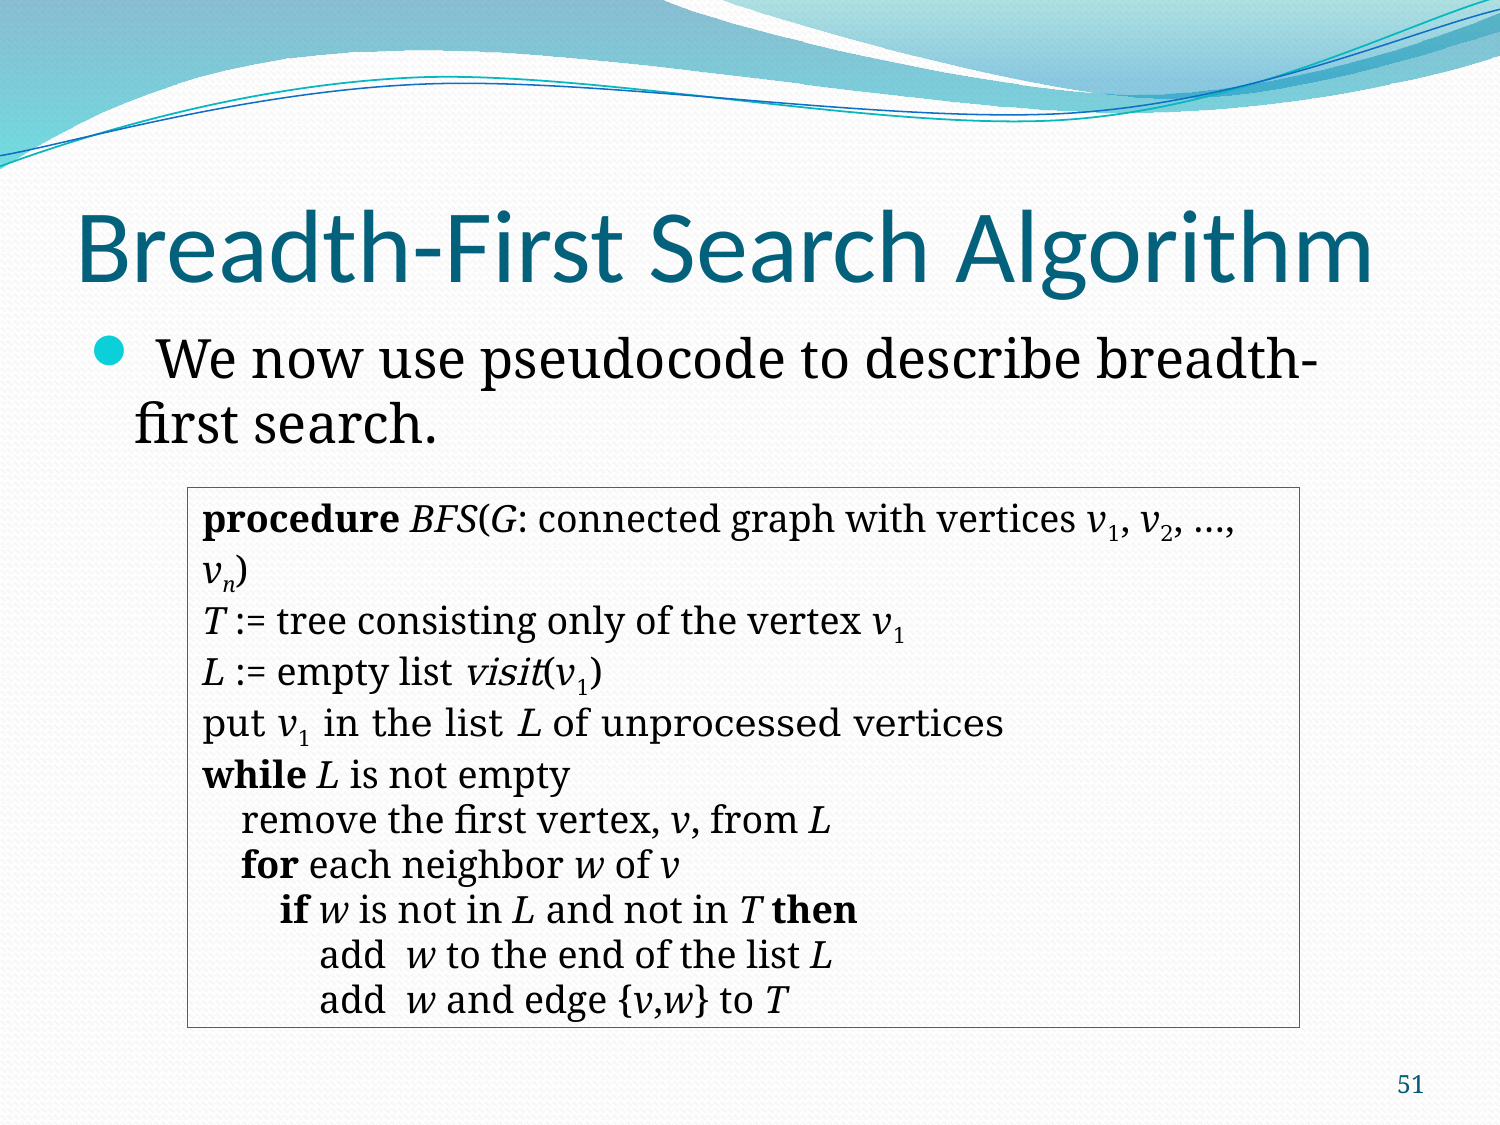

# Breadth-First Search Algorithm
 We now use pseudocode to describe breadth-first search.
procedure BFS(G: connected graph with vertices v1, v2, …, vn)
T := tree consisting only of the vertex v1
L := empty list visit(v1)
put v1 in the list L of unprocessed vertices
while L is not empty
    remove the first vertex, v, from L
    for each neighbor w of v
        if w is not in L and not in T then
            add  w to the end of the list L
            add  w and edge {v,w} to T
51